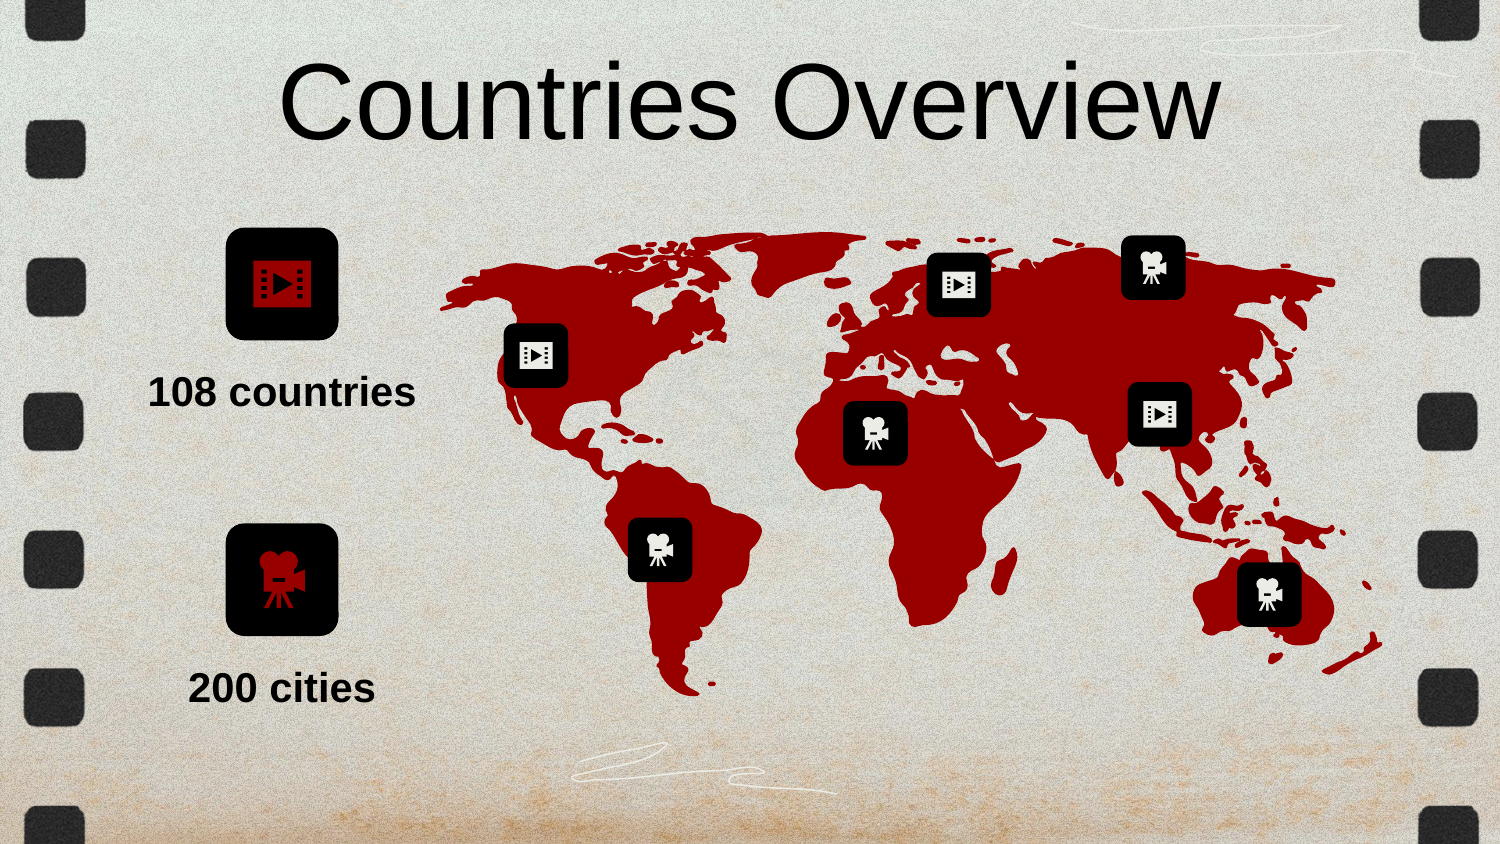

# Countries Overview

108 countries

200 cities